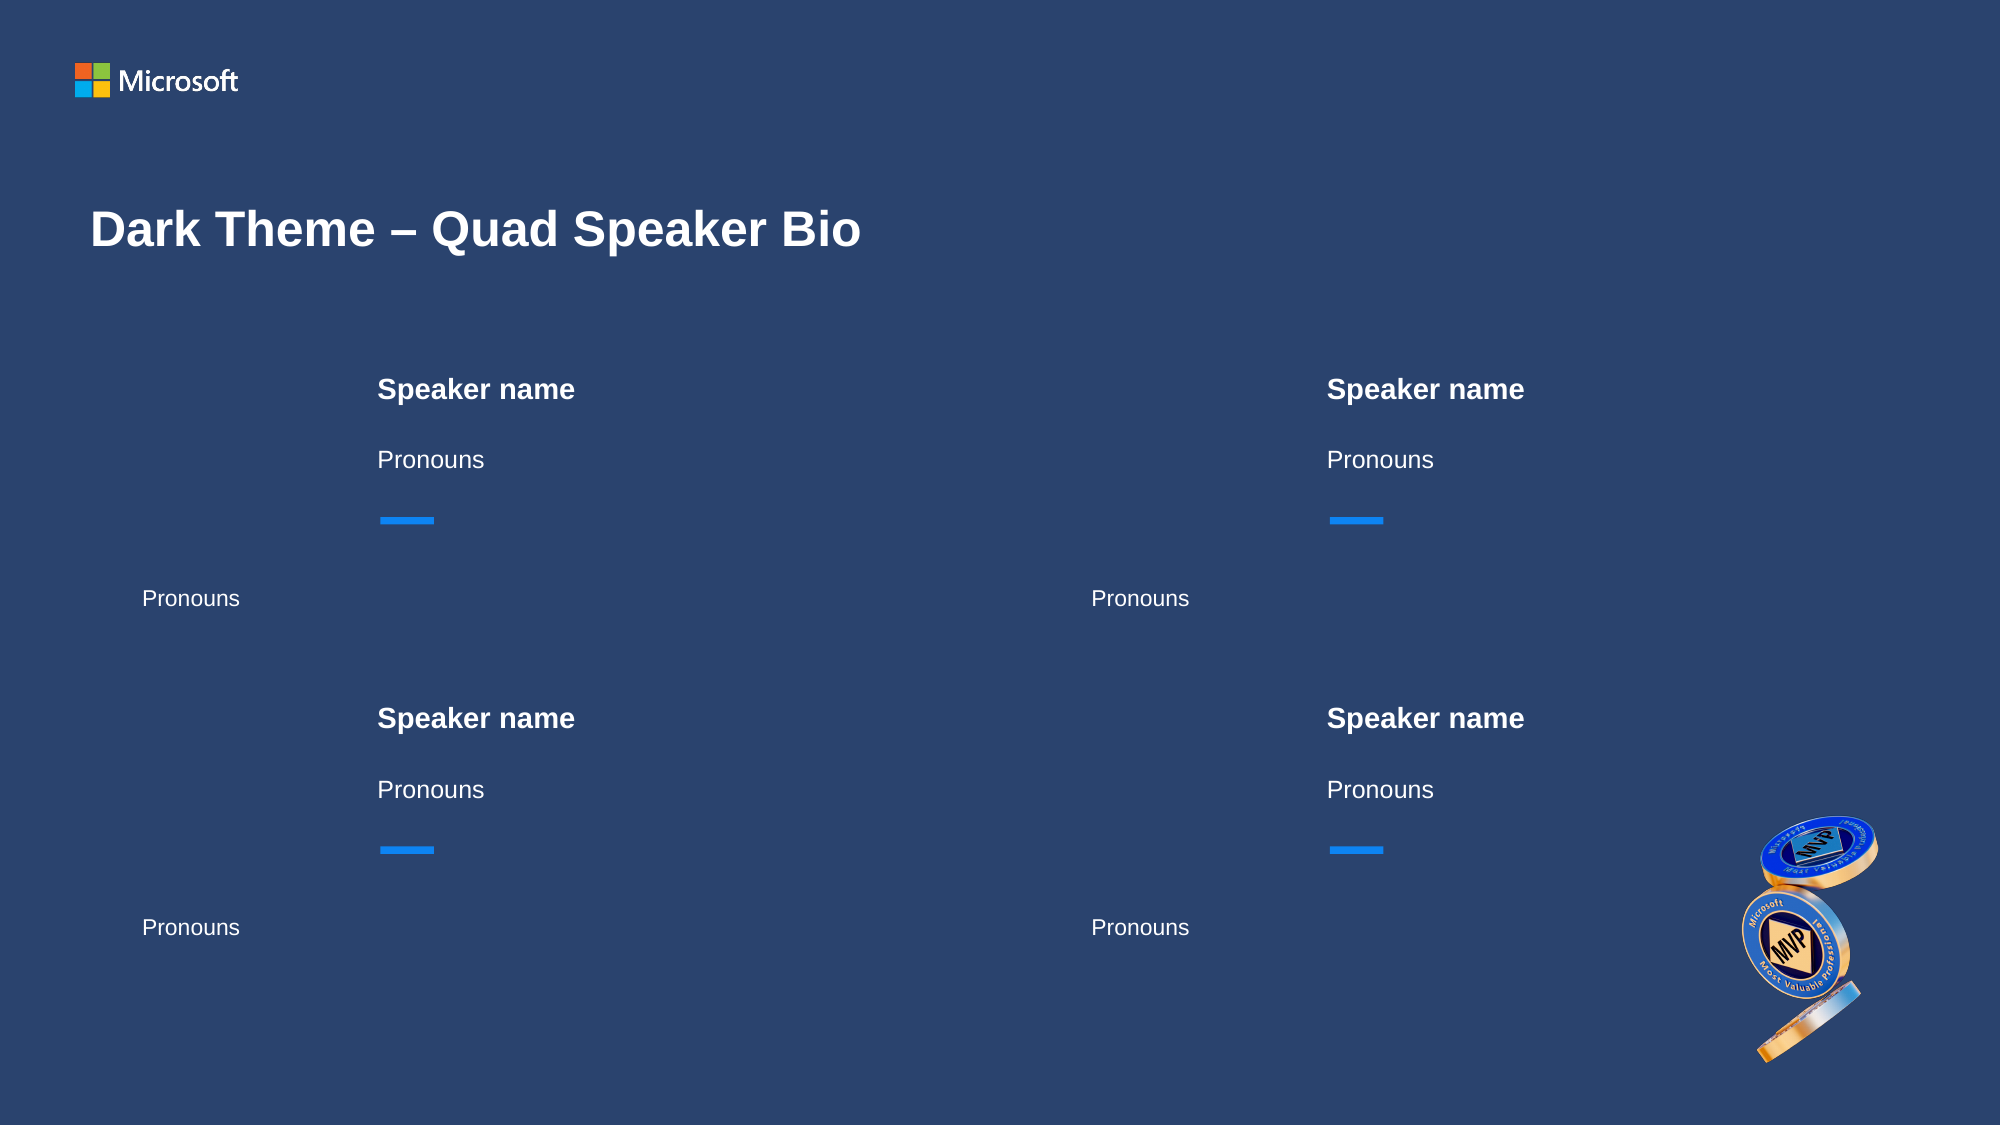

# Dark Theme – Quad Speaker Bio

Speaker name
Speaker name

Pronouns
Pronouns

Pronouns

Pronouns

Speaker name

Speaker name

Pronouns

Pronouns

Pronouns

Pronouns